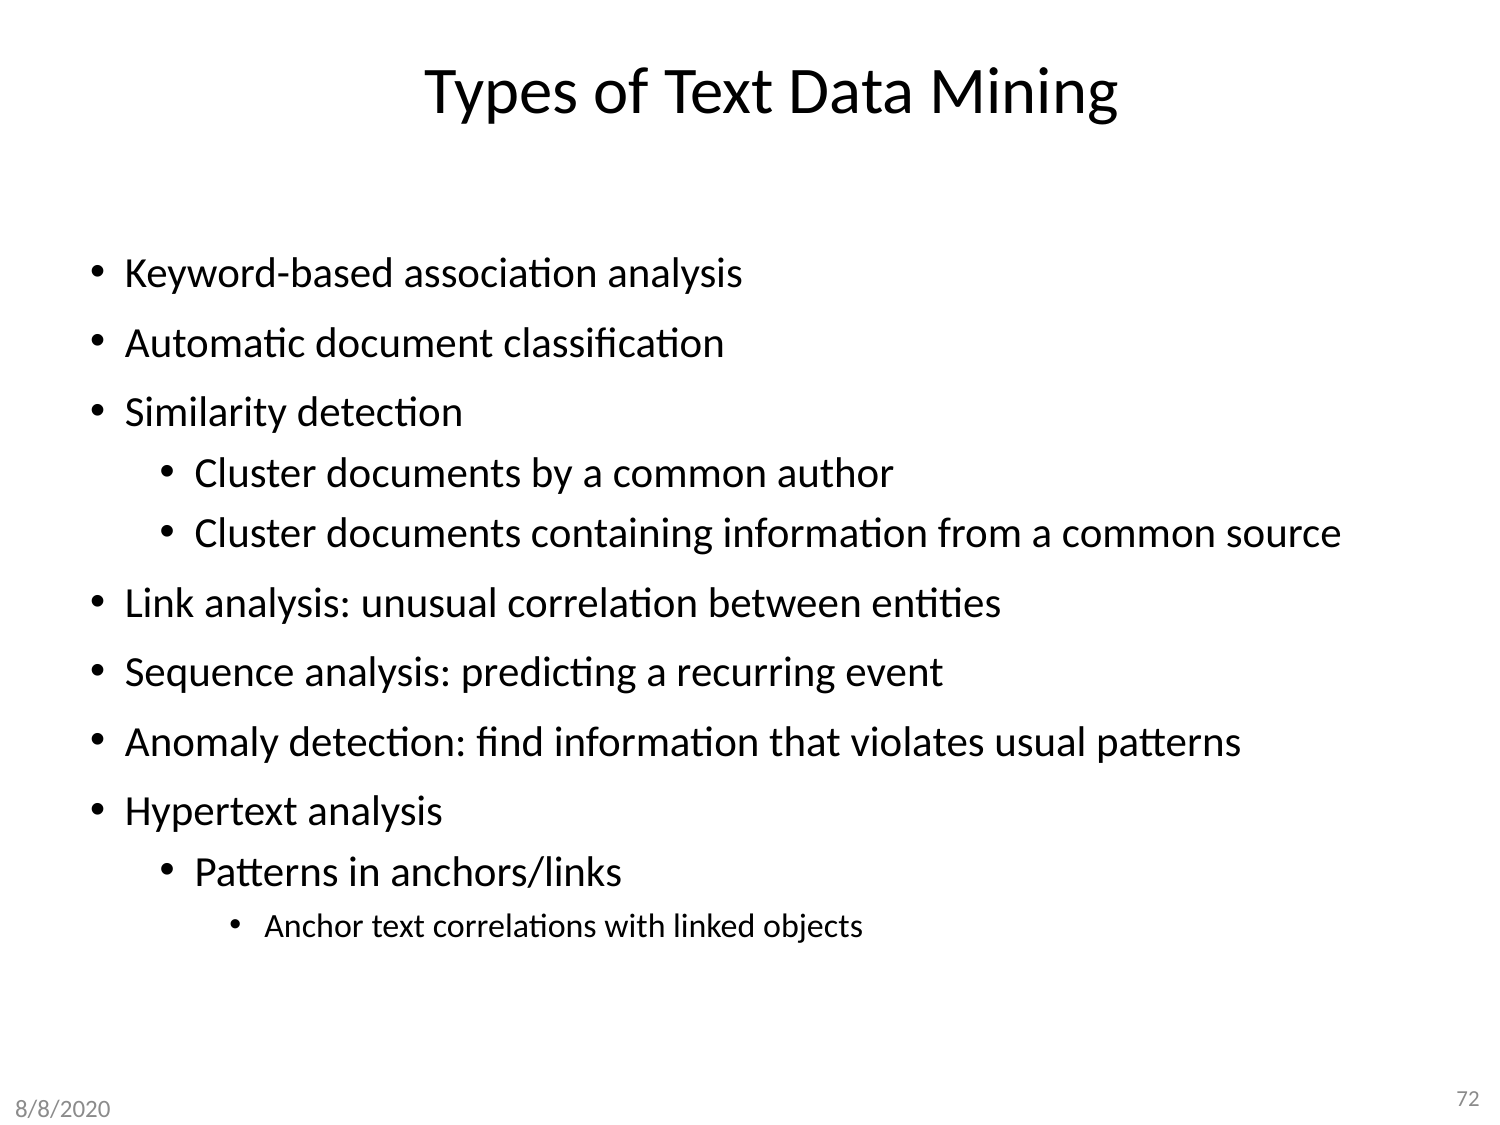

# Types of Text Data Mining
Keyword-based association analysis
Automatic document classification
Similarity detection
Cluster documents by a common author
Cluster documents containing information from a common source
Link analysis: unusual correlation between entities
Sequence analysis: predicting a recurring event
Anomaly detection: find information that violates usual patterns
Hypertext analysis
Patterns in anchors/links
Anchor text correlations with linked objects
72
8/8/2020